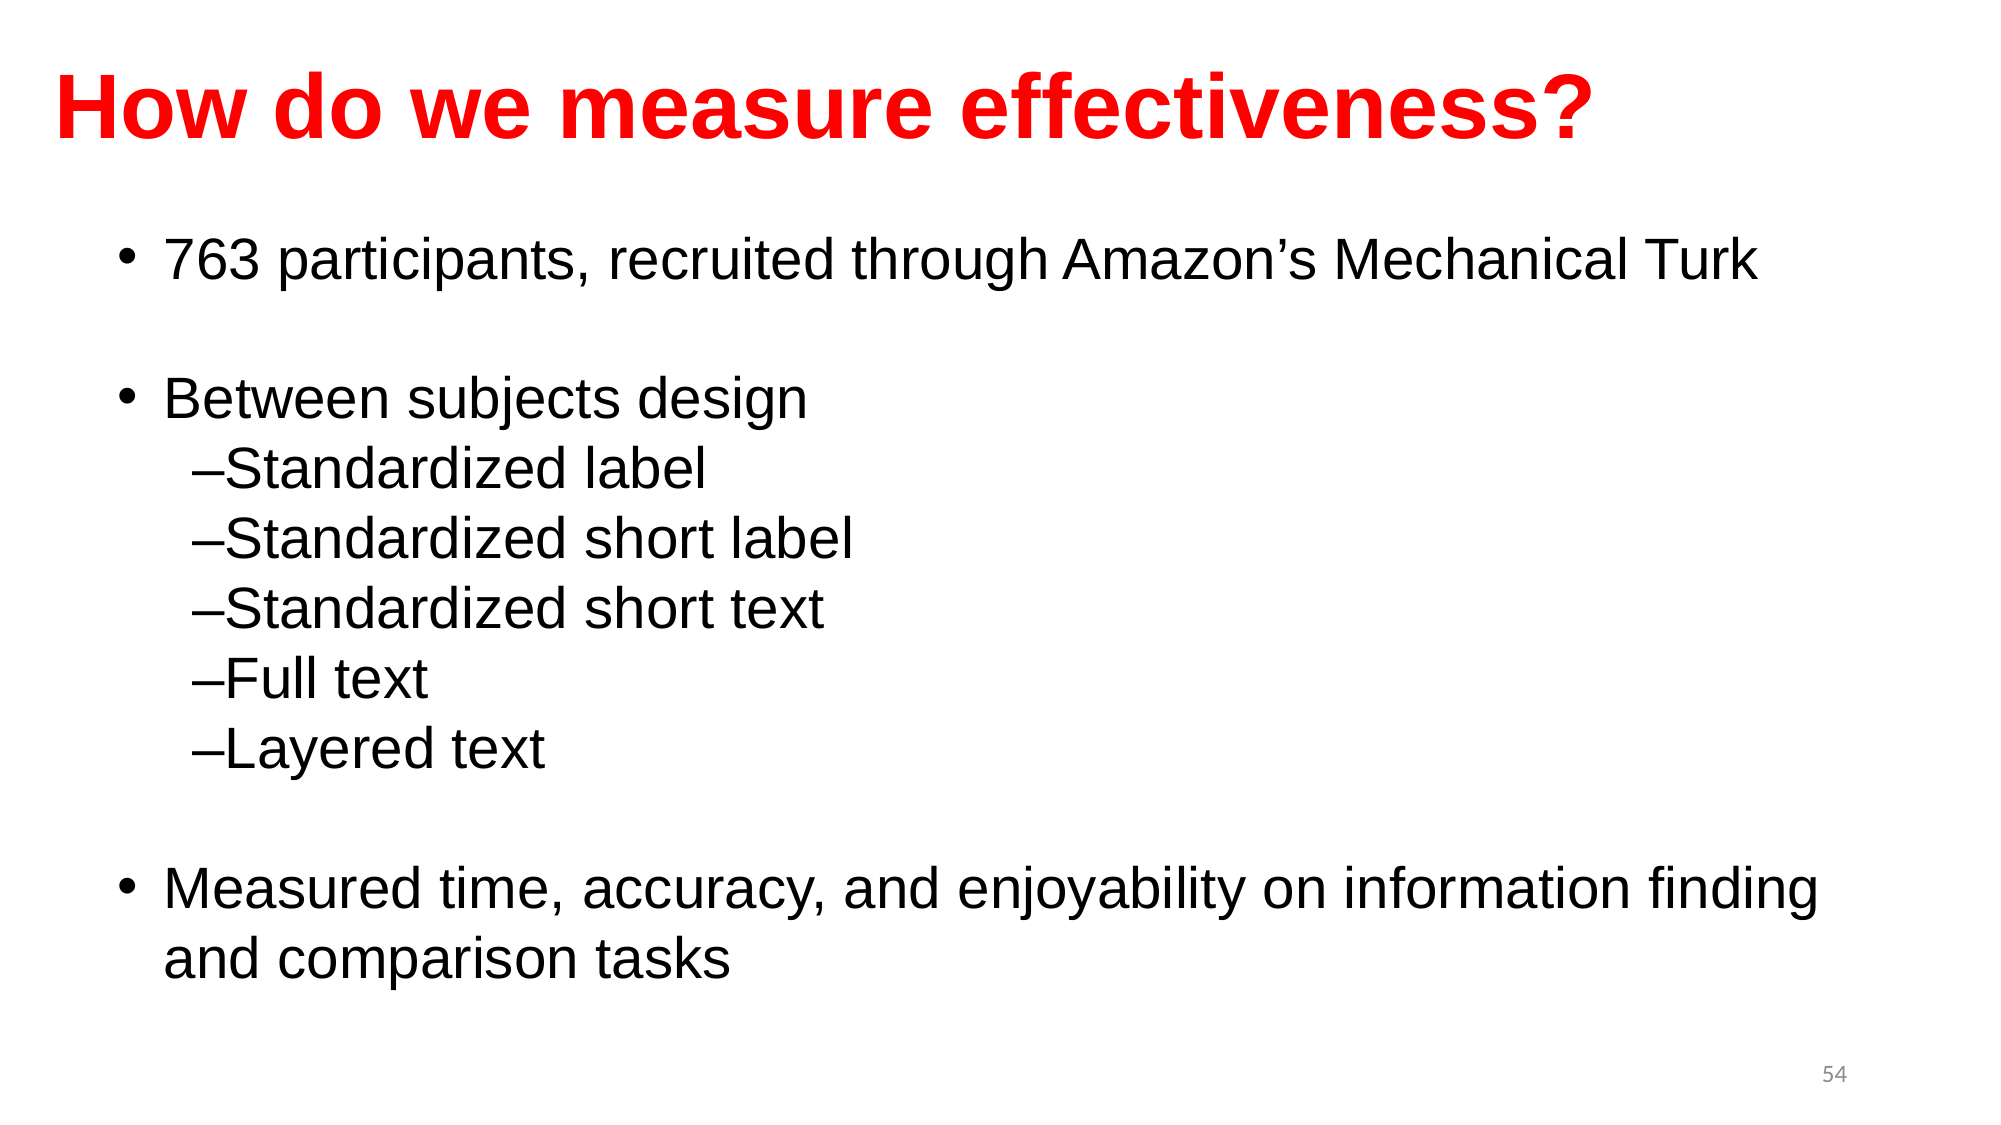

# How do we measure effectiveness?
763 participants, recruited through Amazon’s Mechanical Turk

Between subjects design
–Standardized label
–Standardized short label
–Standardized short text
–Full text
–Layered text

Measured time, accuracy, and enjoyability on information finding and comparison tasks

54